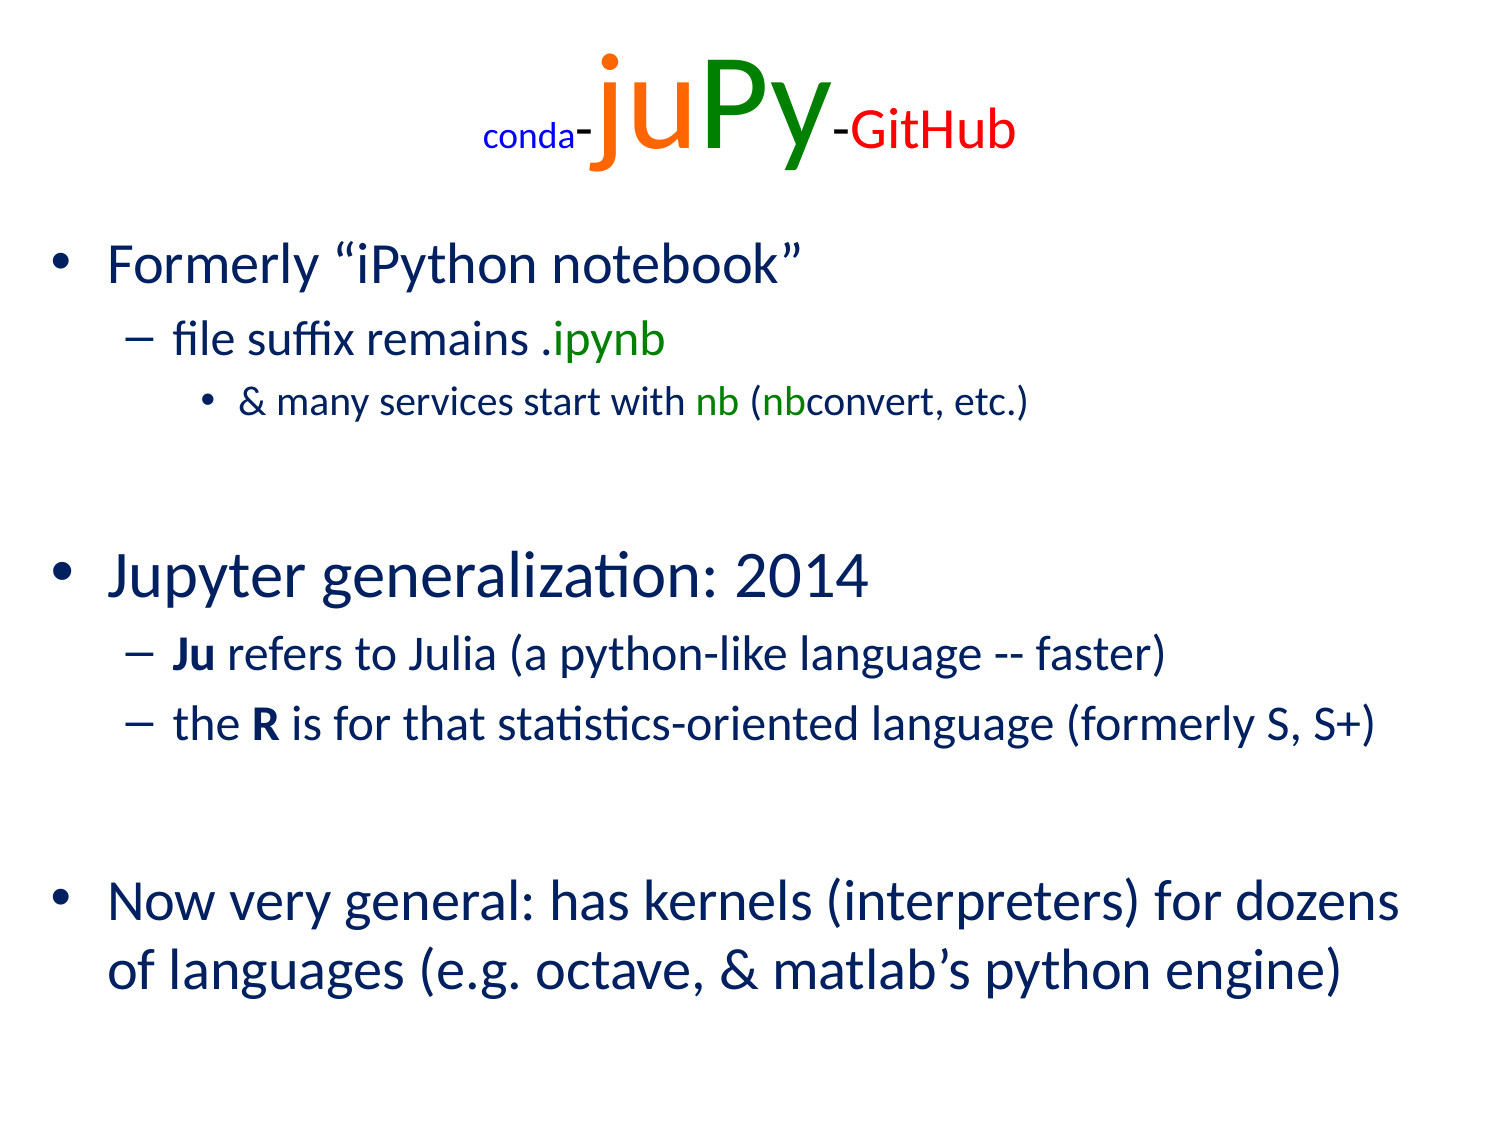

# conda-juPy-GitHub

Formerly “iPython notebook”
file suffix remains .ipynb
& many services start with nb (nbconvert, etc.)

Jupyter generalization: 2014
Ju refers to Julia (a python-like language -- faster)
the R is for that statistics-oriented language (formerly S, S+)

Now very general: has kernels (interpreters) for dozens of languages (e.g. octave, & matlab’s python engine)